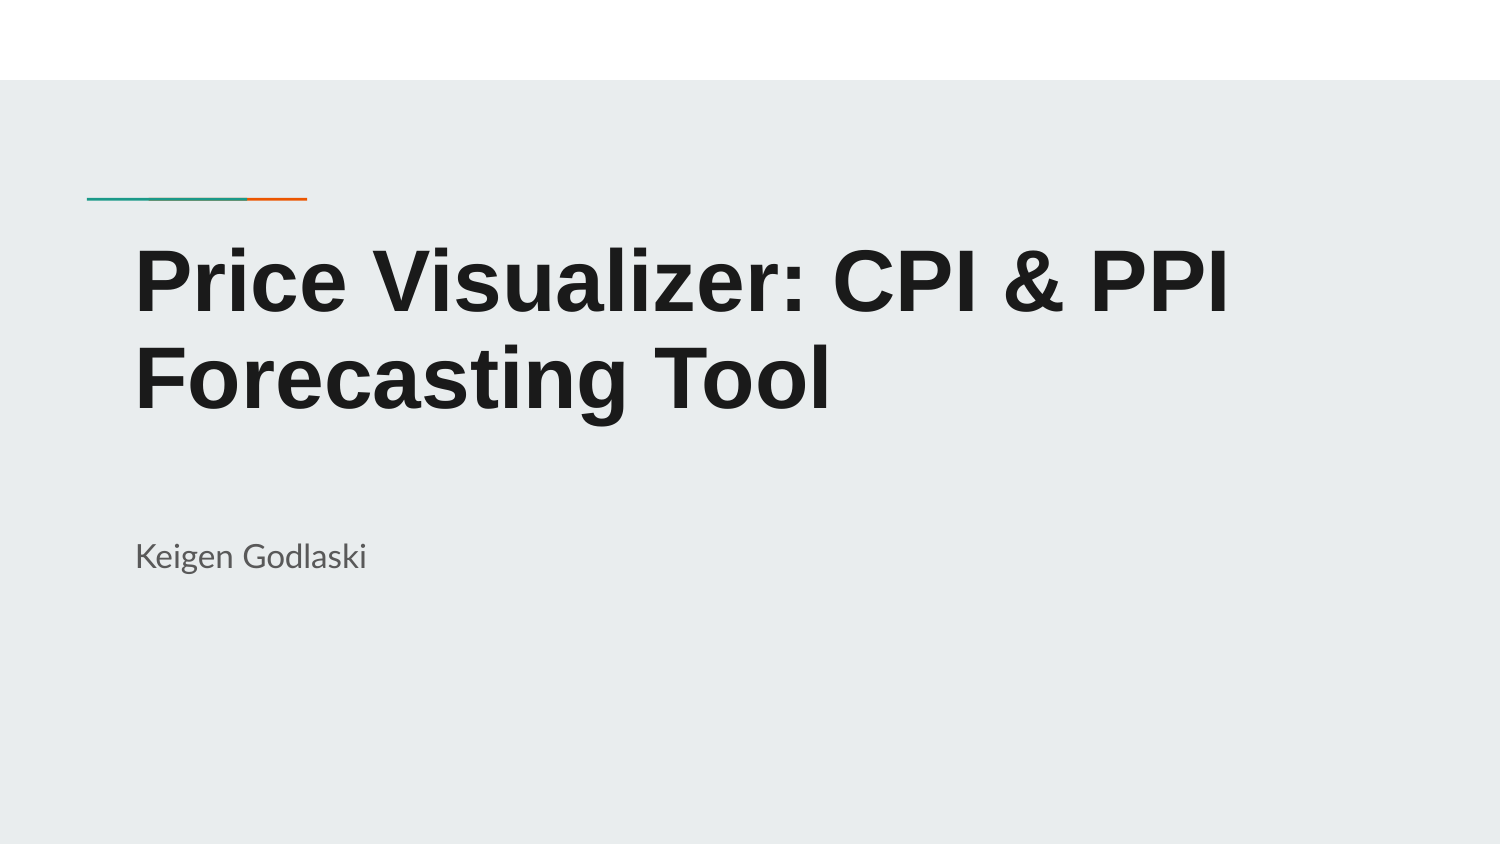

# Price Visualizer: CPI & PPI Forecasting Tool
Keigen Godlaski